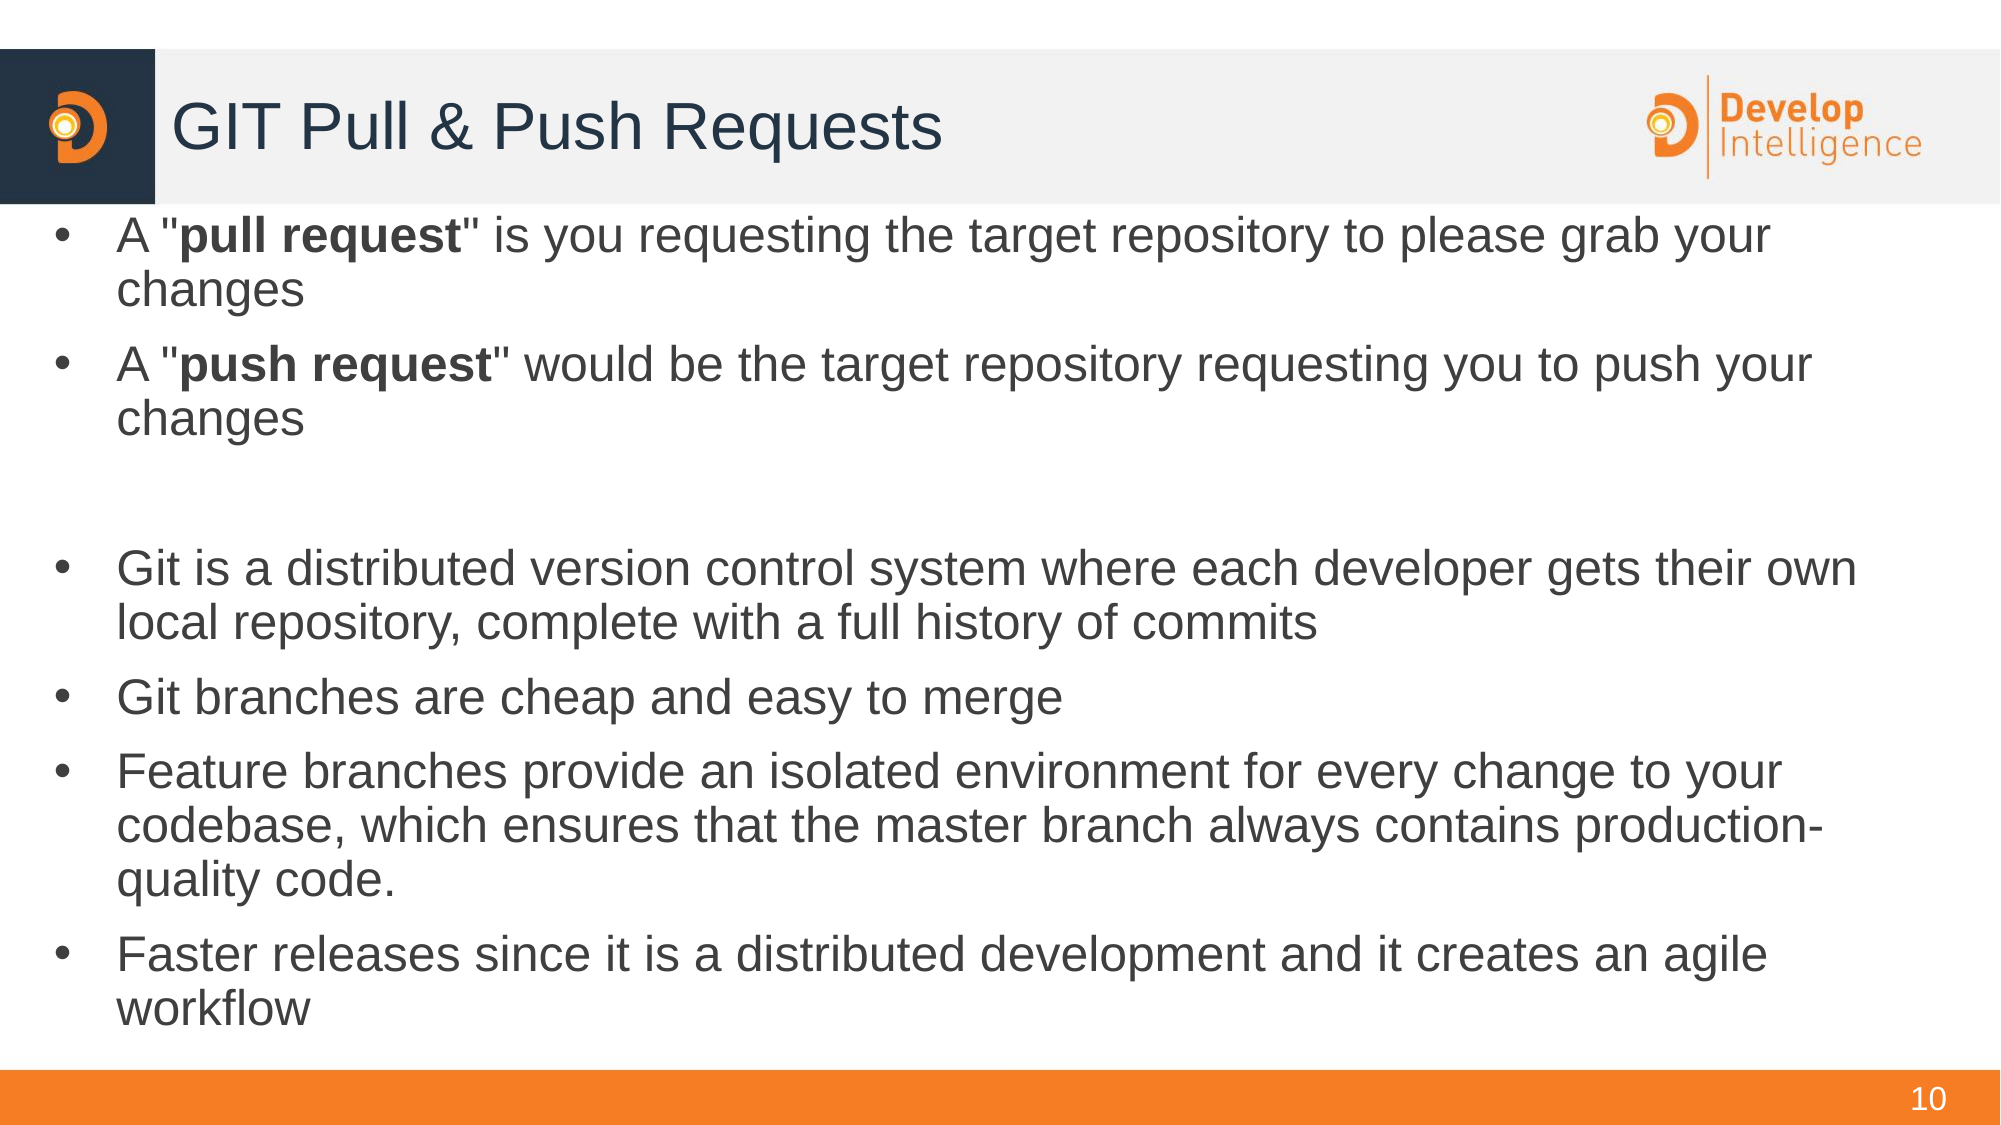

# GIT Pull & Push Requests
A "pull request" is you requesting the target repository to please grab your changes
A "push request" would be the target repository requesting you to push your changes

Git is a distributed version control system where each developer gets their own local repository, complete with a full history of commits
Git branches are cheap and easy to merge
Feature branches provide an isolated environment for every change to your codebase, which ensures that the master branch always contains production-quality code.
Faster releases since it is a distributed development and it creates an agile workflow

10